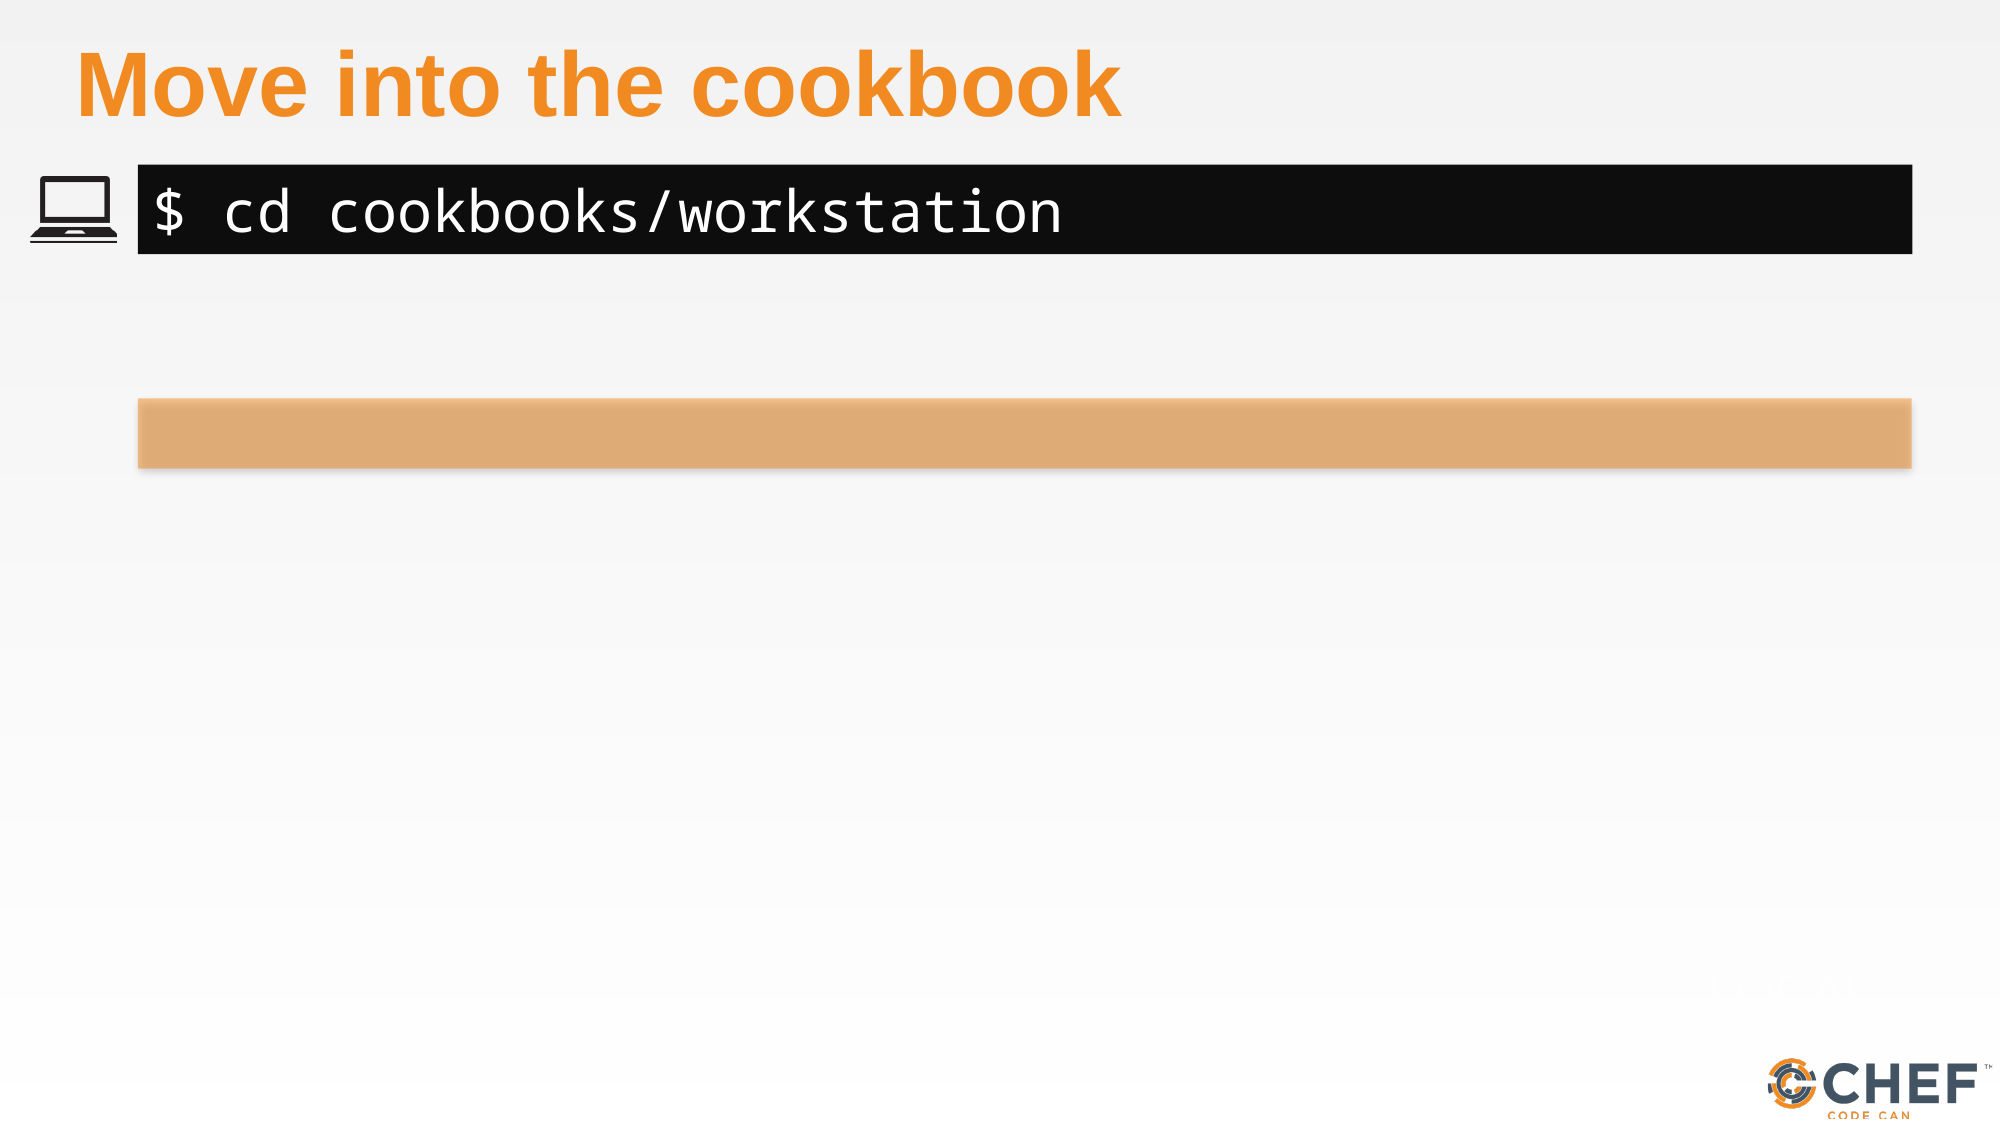

# Move into the cookbook
$ cd cookbooks/workstation